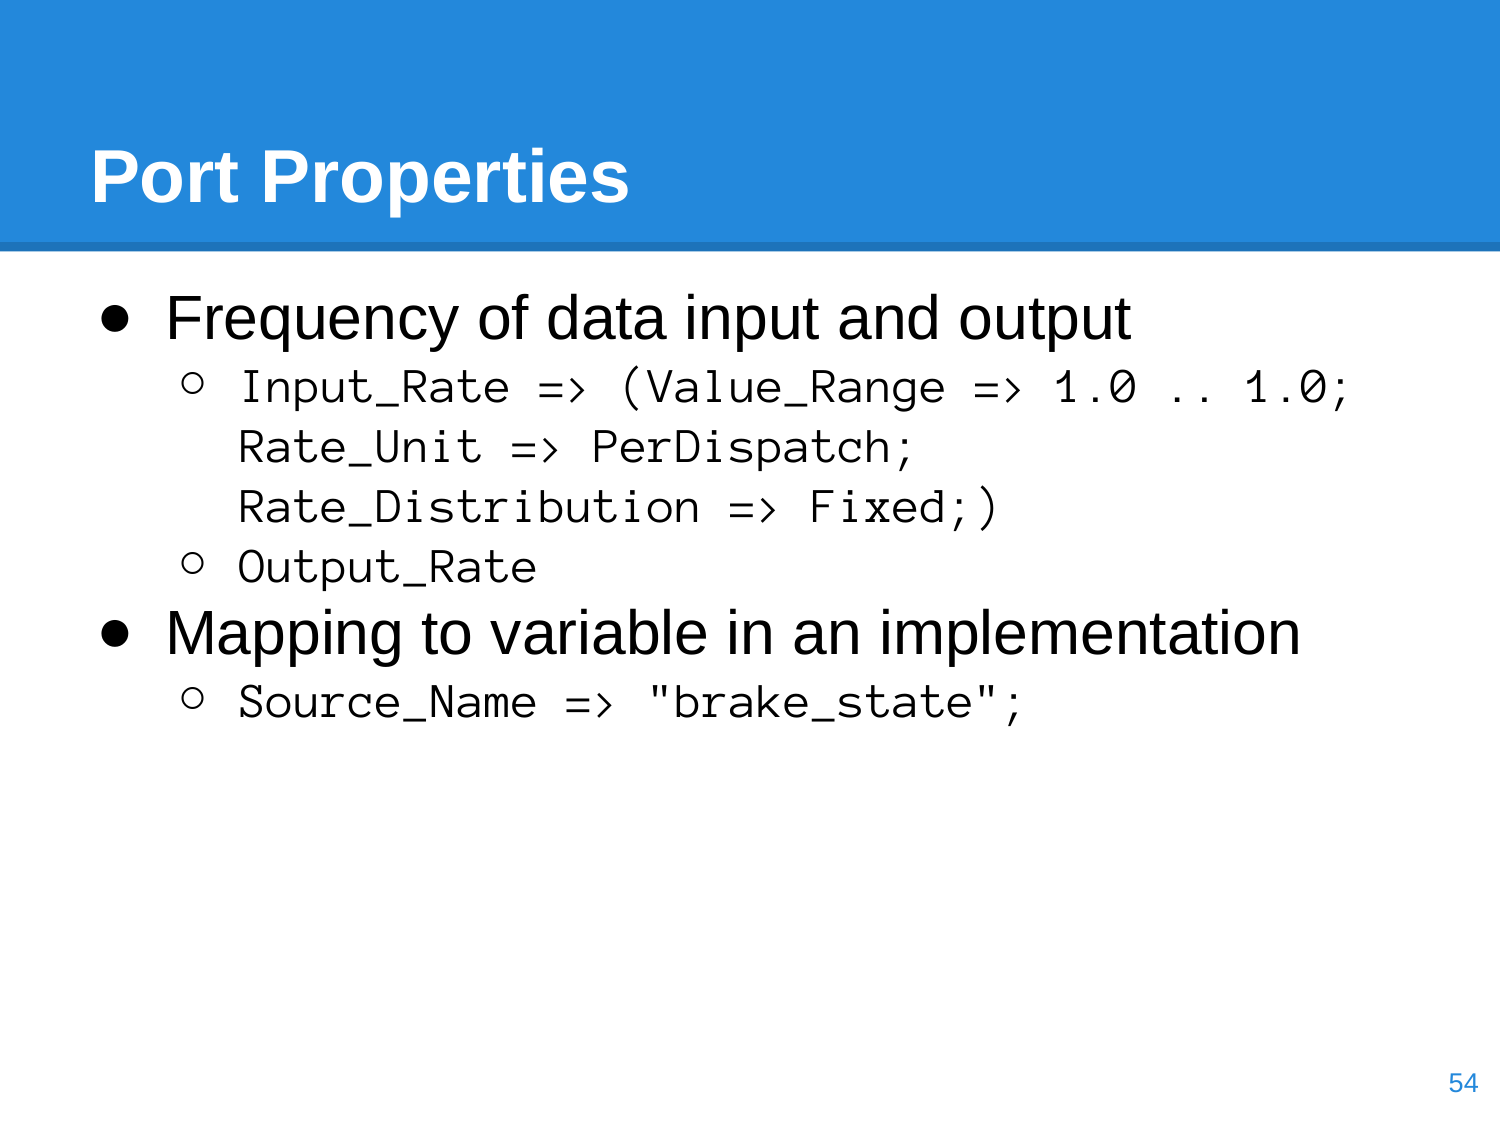

# Port Properties
Frequency of data input and output
Input_Rate => (Value_Range => 1.0 .. 1.0; Rate_Unit => PerDispatch; Rate_Distribution => Fixed;)
Output_Rate
Mapping to variable in an implementation
Source_Name => "brake_state";
54